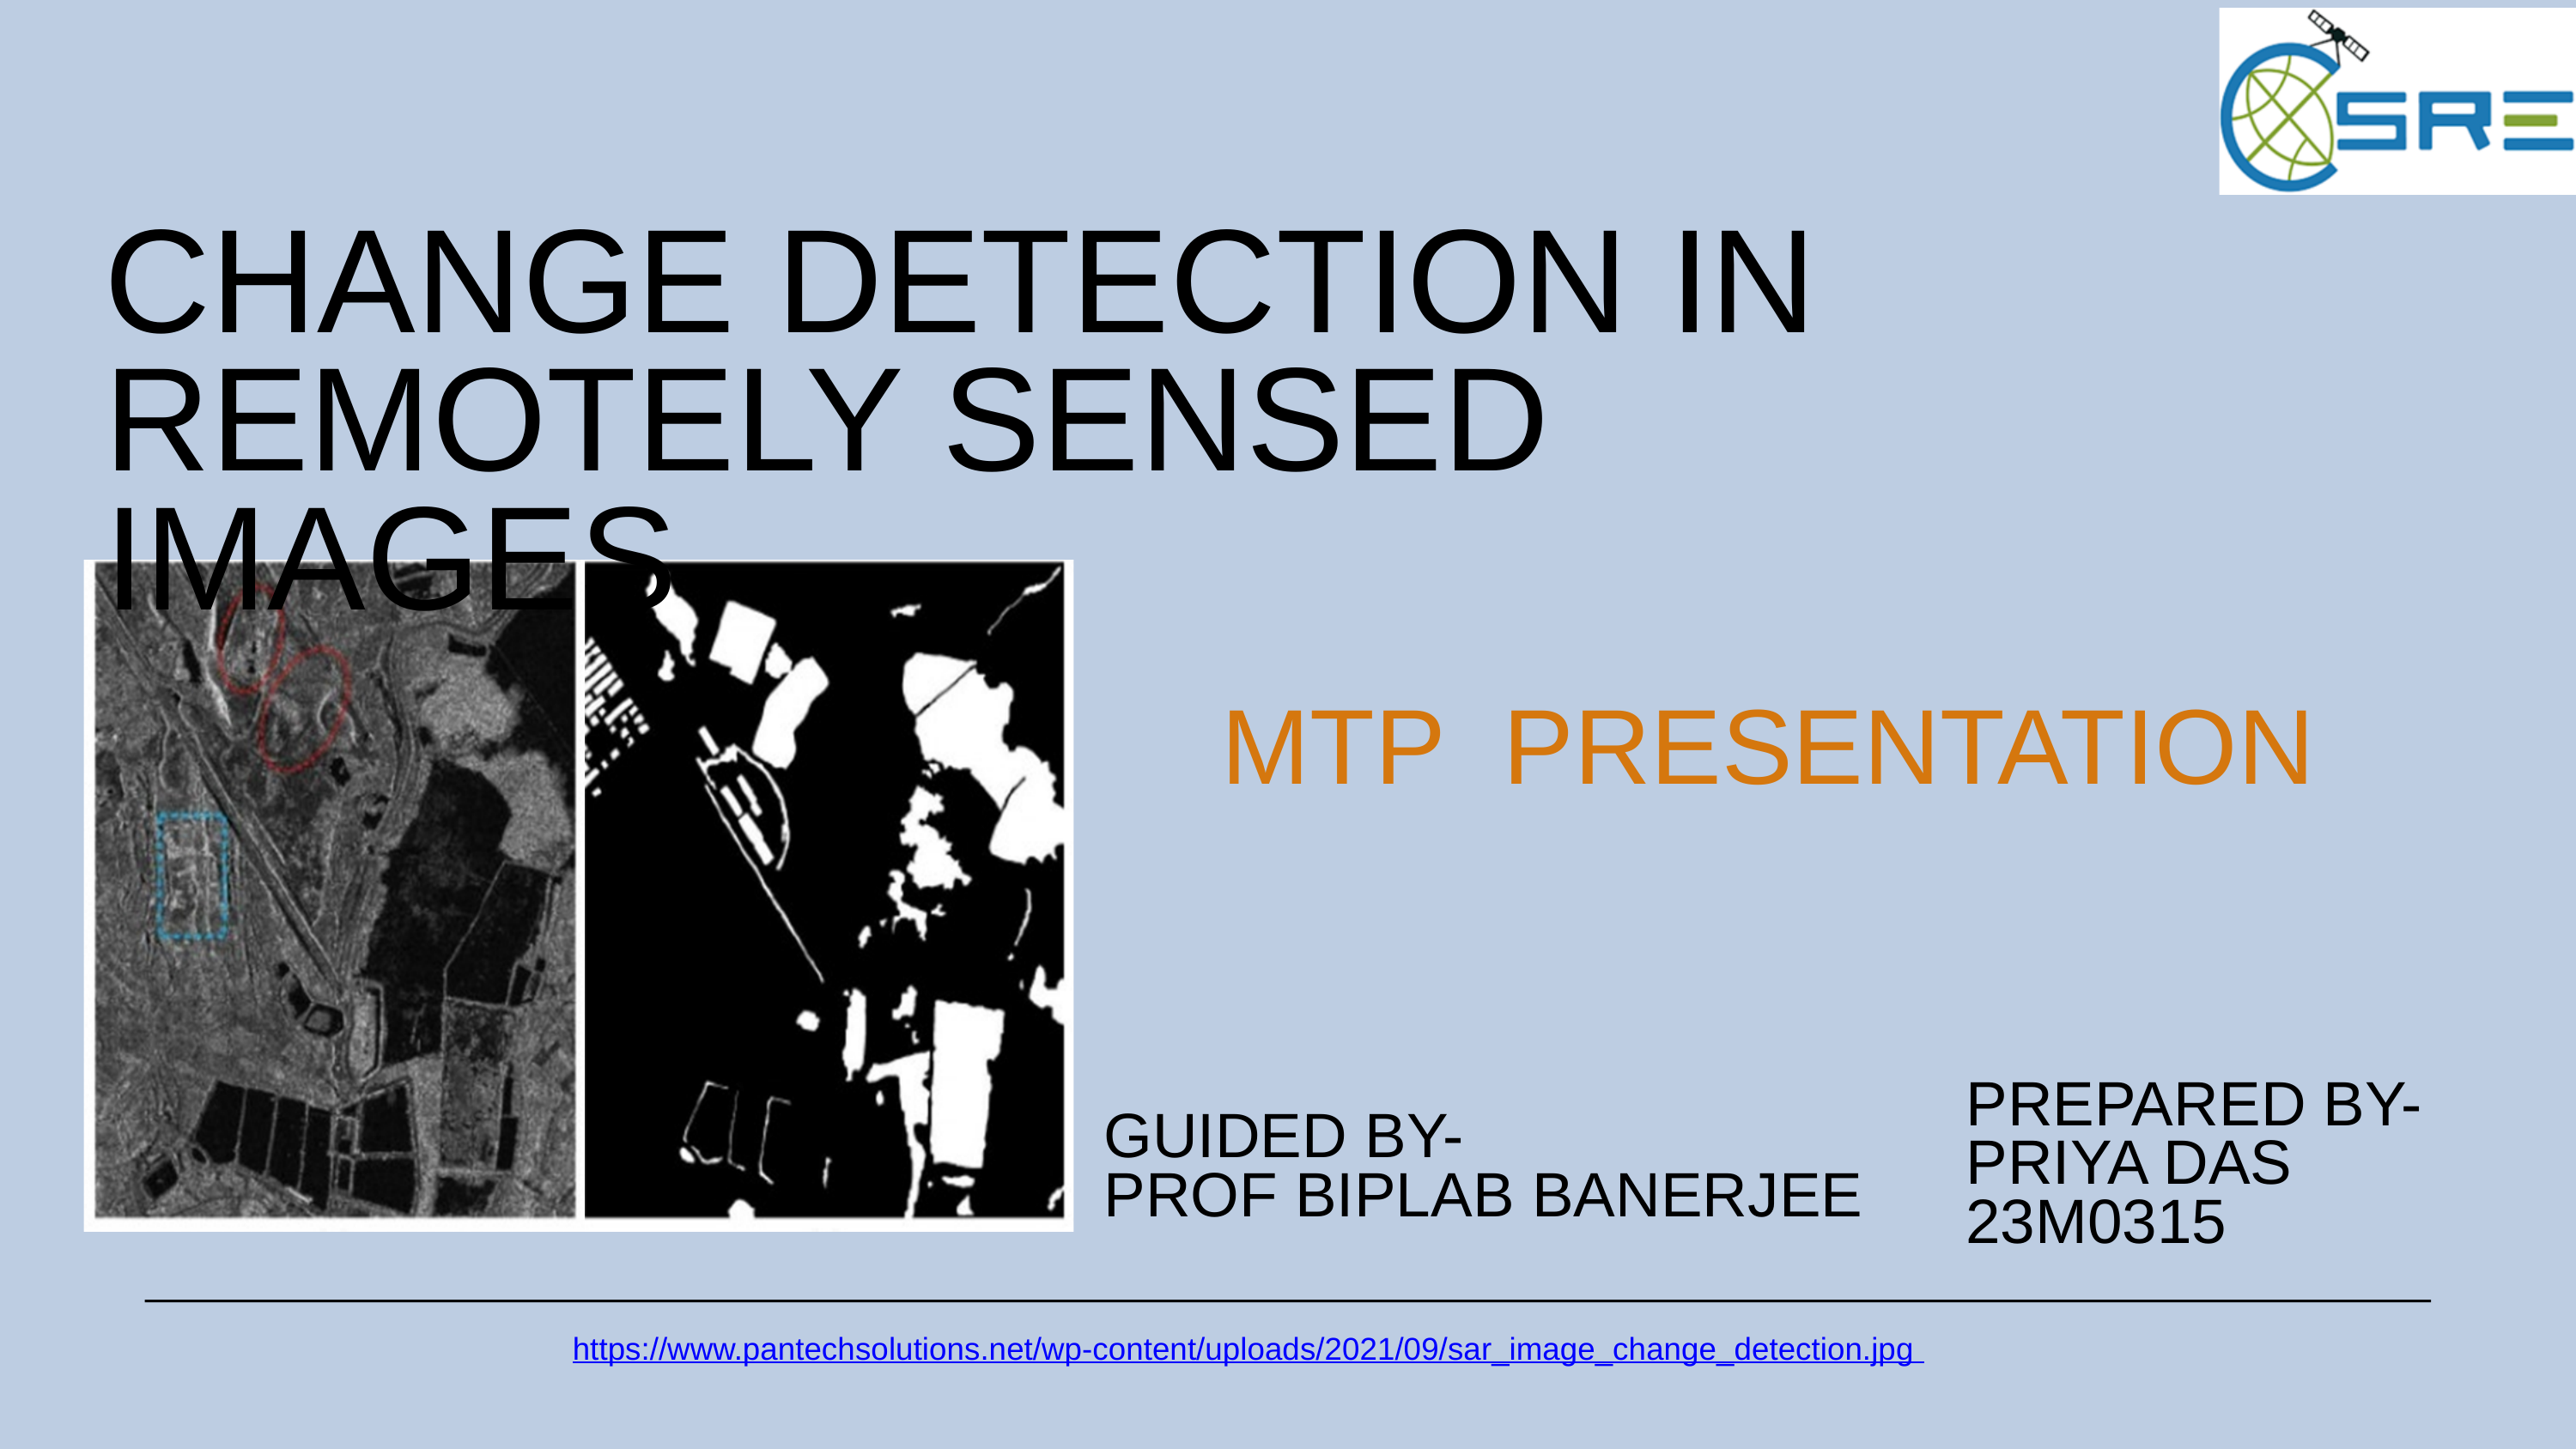

CHANGE DETECTION IN REMOTELY SENSED IMAGES

MTP  PRESENTATION
PREPARED BY-
PRIYA DAS
23M0315
GUIDED BY-
PROF BIPLAB BANERJEE

https://www.pantechsolutions.net/wp-content/uploads/2021/09/sar_image_change_detection.jpg